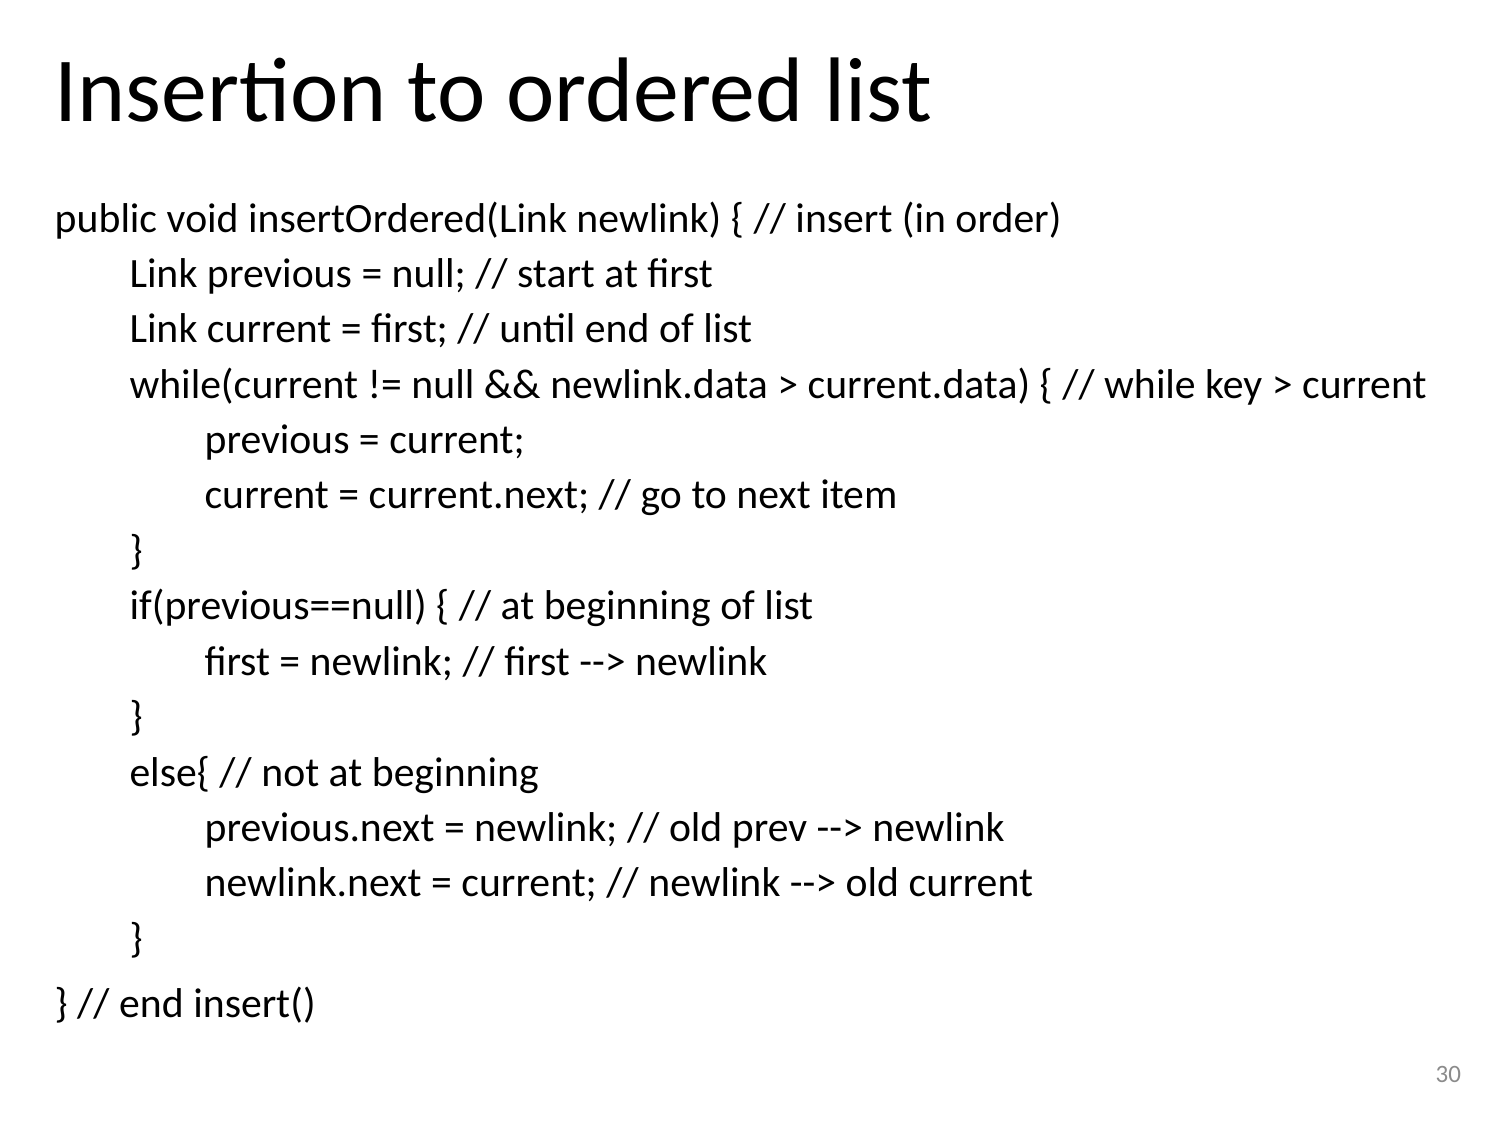

# Insertion to ordered list
public void insertOrdered(Link newlink) { // insert (in order)
Link previous = null; // start at first
Link current = first; // until end of list
while(current != null && newlink.data > current.data) { // while key > current
previous = current;
current = current.next; // go to next item
}
if(previous==null) { // at beginning of list
first = newlink; // first --> newlink
}
else{ // not at beginning
previous.next = newlink; // old prev --> newlink
newlink.next = current; // newlink --> old current
}
} // end insert()
30